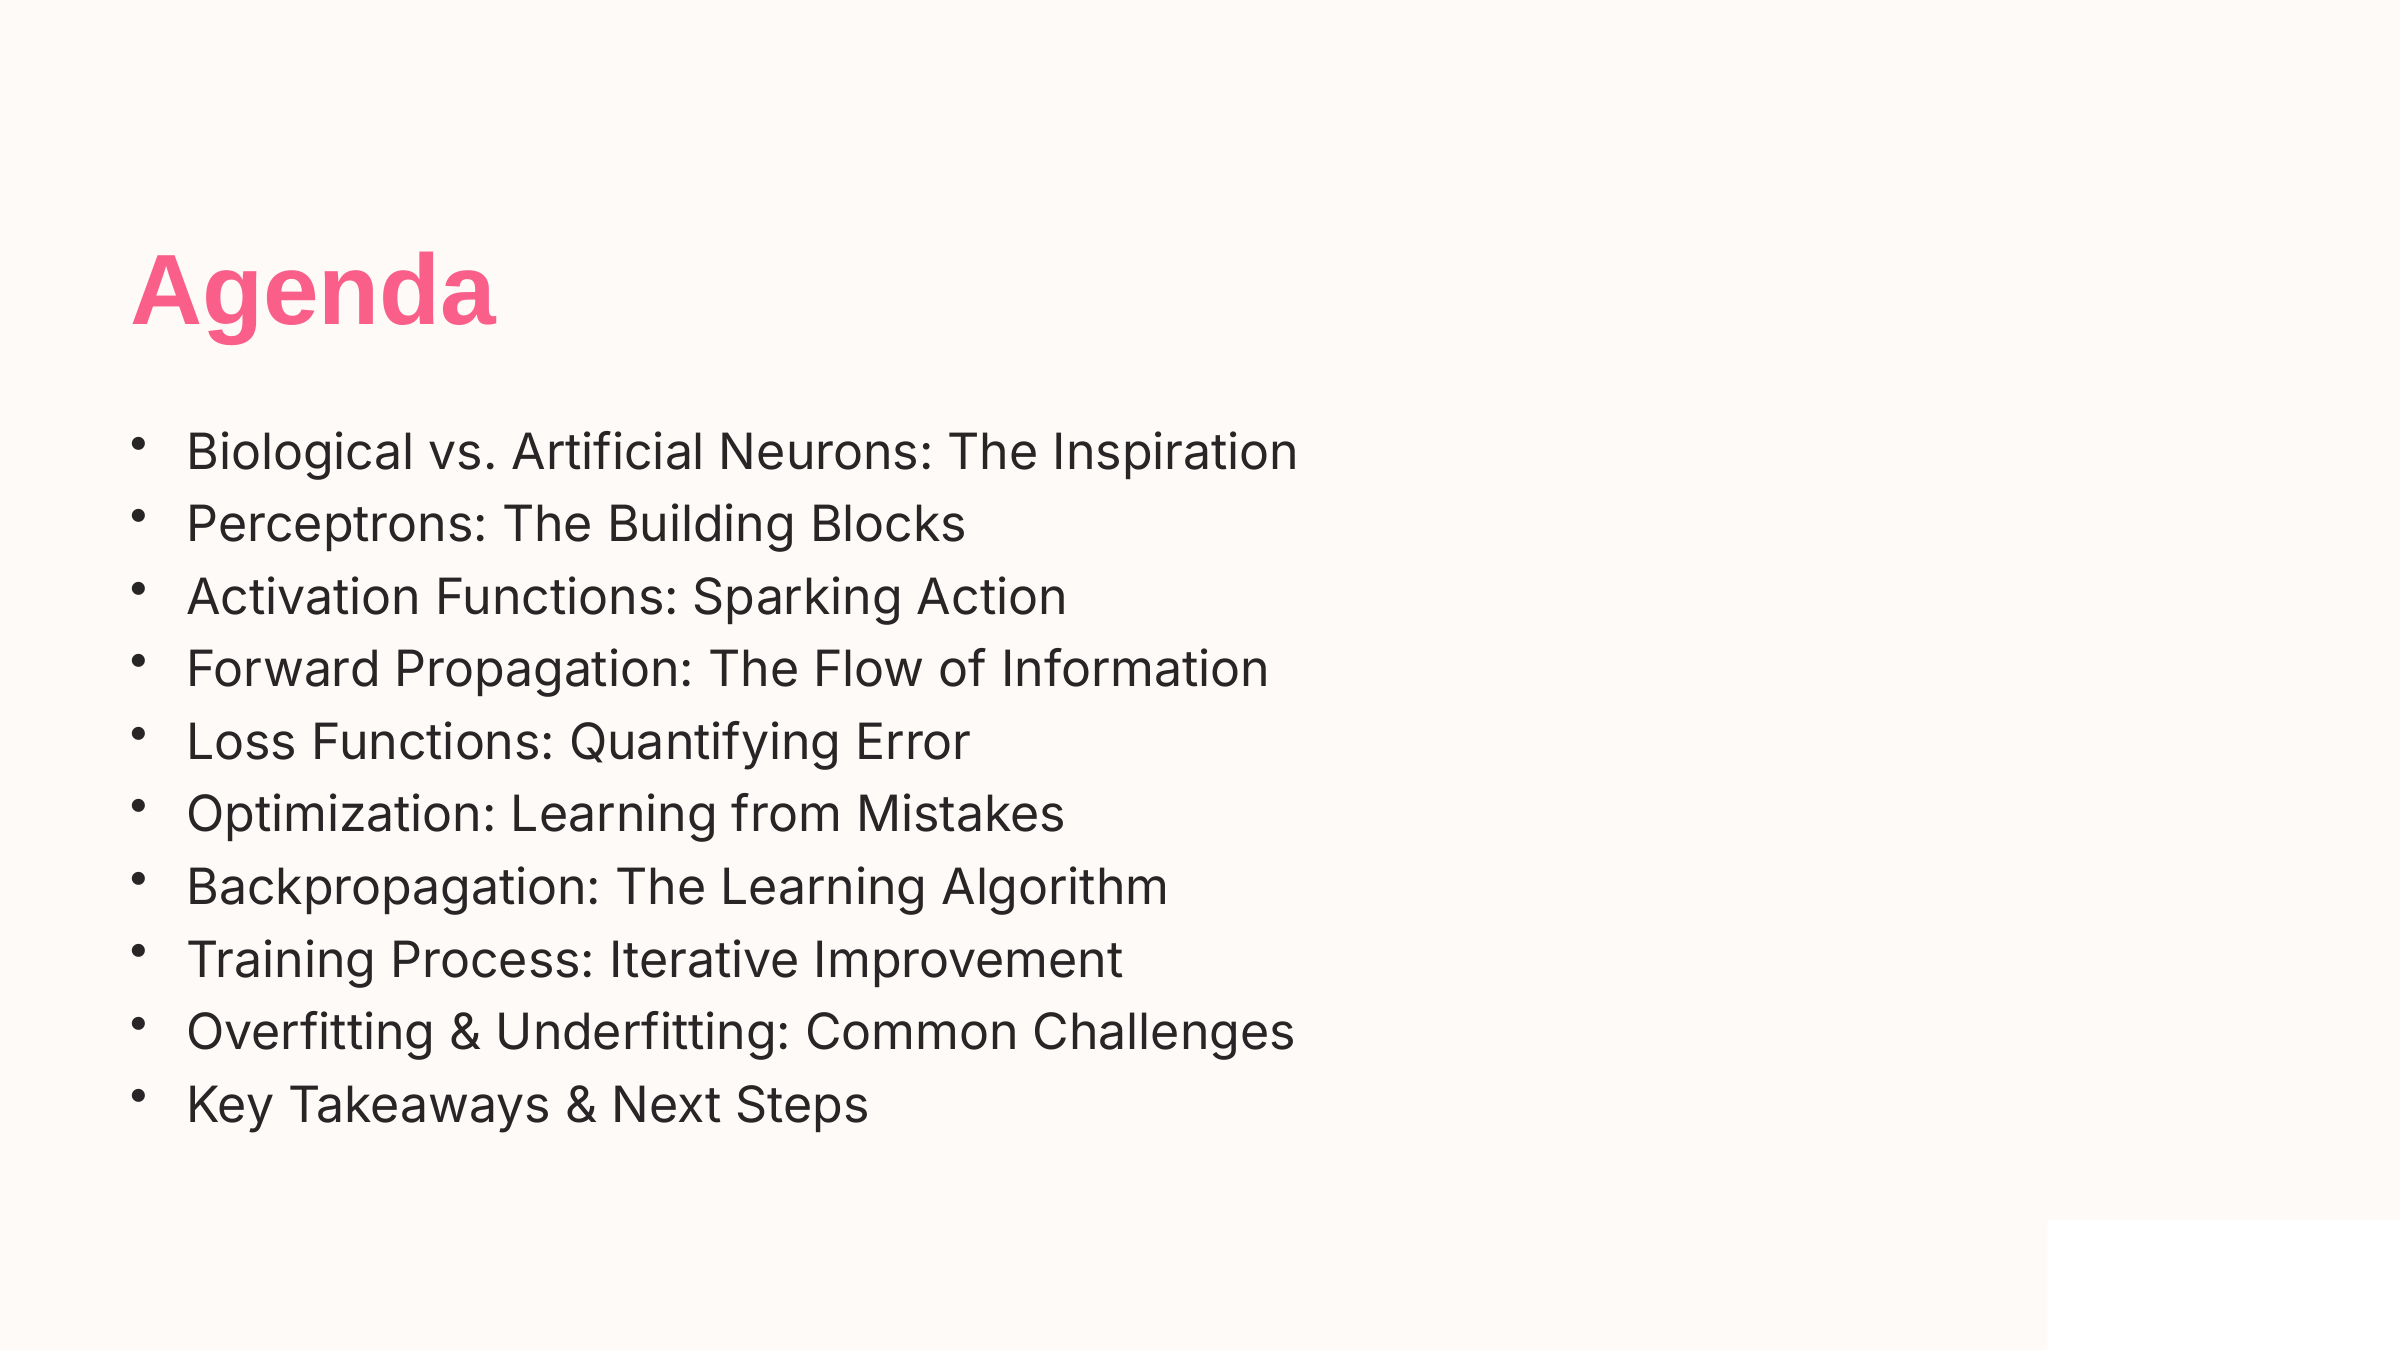

Agenda
Biological vs. Artificial Neurons: The Inspiration
Perceptrons: The Building Blocks
Activation Functions: Sparking Action
Forward Propagation: The Flow of Information
Loss Functions: Quantifying Error
Optimization: Learning from Mistakes
Backpropagation: The Learning Algorithm
Training Process: Iterative Improvement
Overfitting & Underfitting: Common Challenges
Key Takeaways & Next Steps